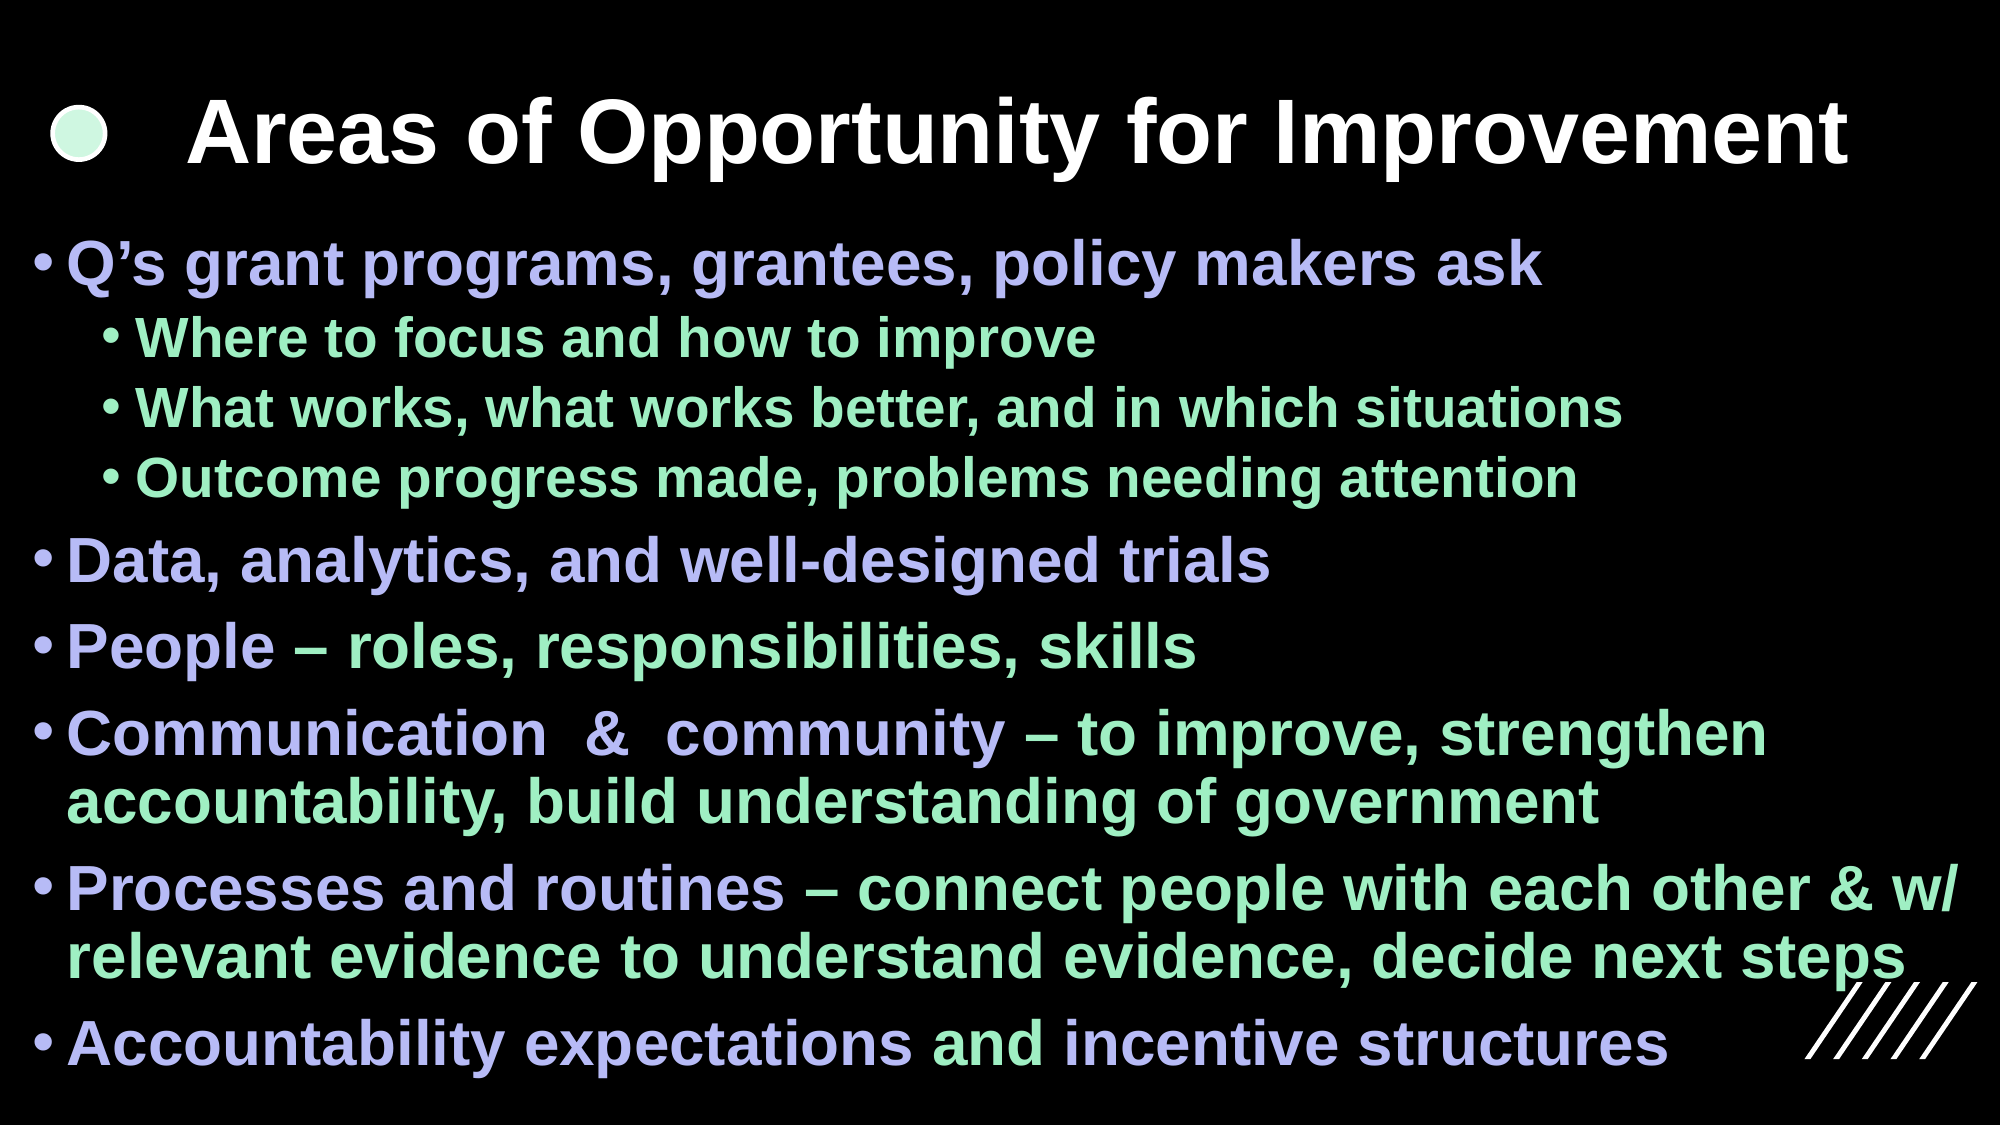

# Areas of Opportunity for Improvement
Q’s grant programs, grantees, policy makers ask
Where to focus and how to improve
What works, what works better, and in which situations
Outcome progress made, problems needing attention
Data, analytics, and well-designed trials
People – roles, responsibilities, skills
Communication  &  community – to improve, strengthen accountability, build understanding of government
Processes and routines – connect people with each other & w/ relevant evidence to understand evidence, decide next steps
Accountability expectations and incentive structures